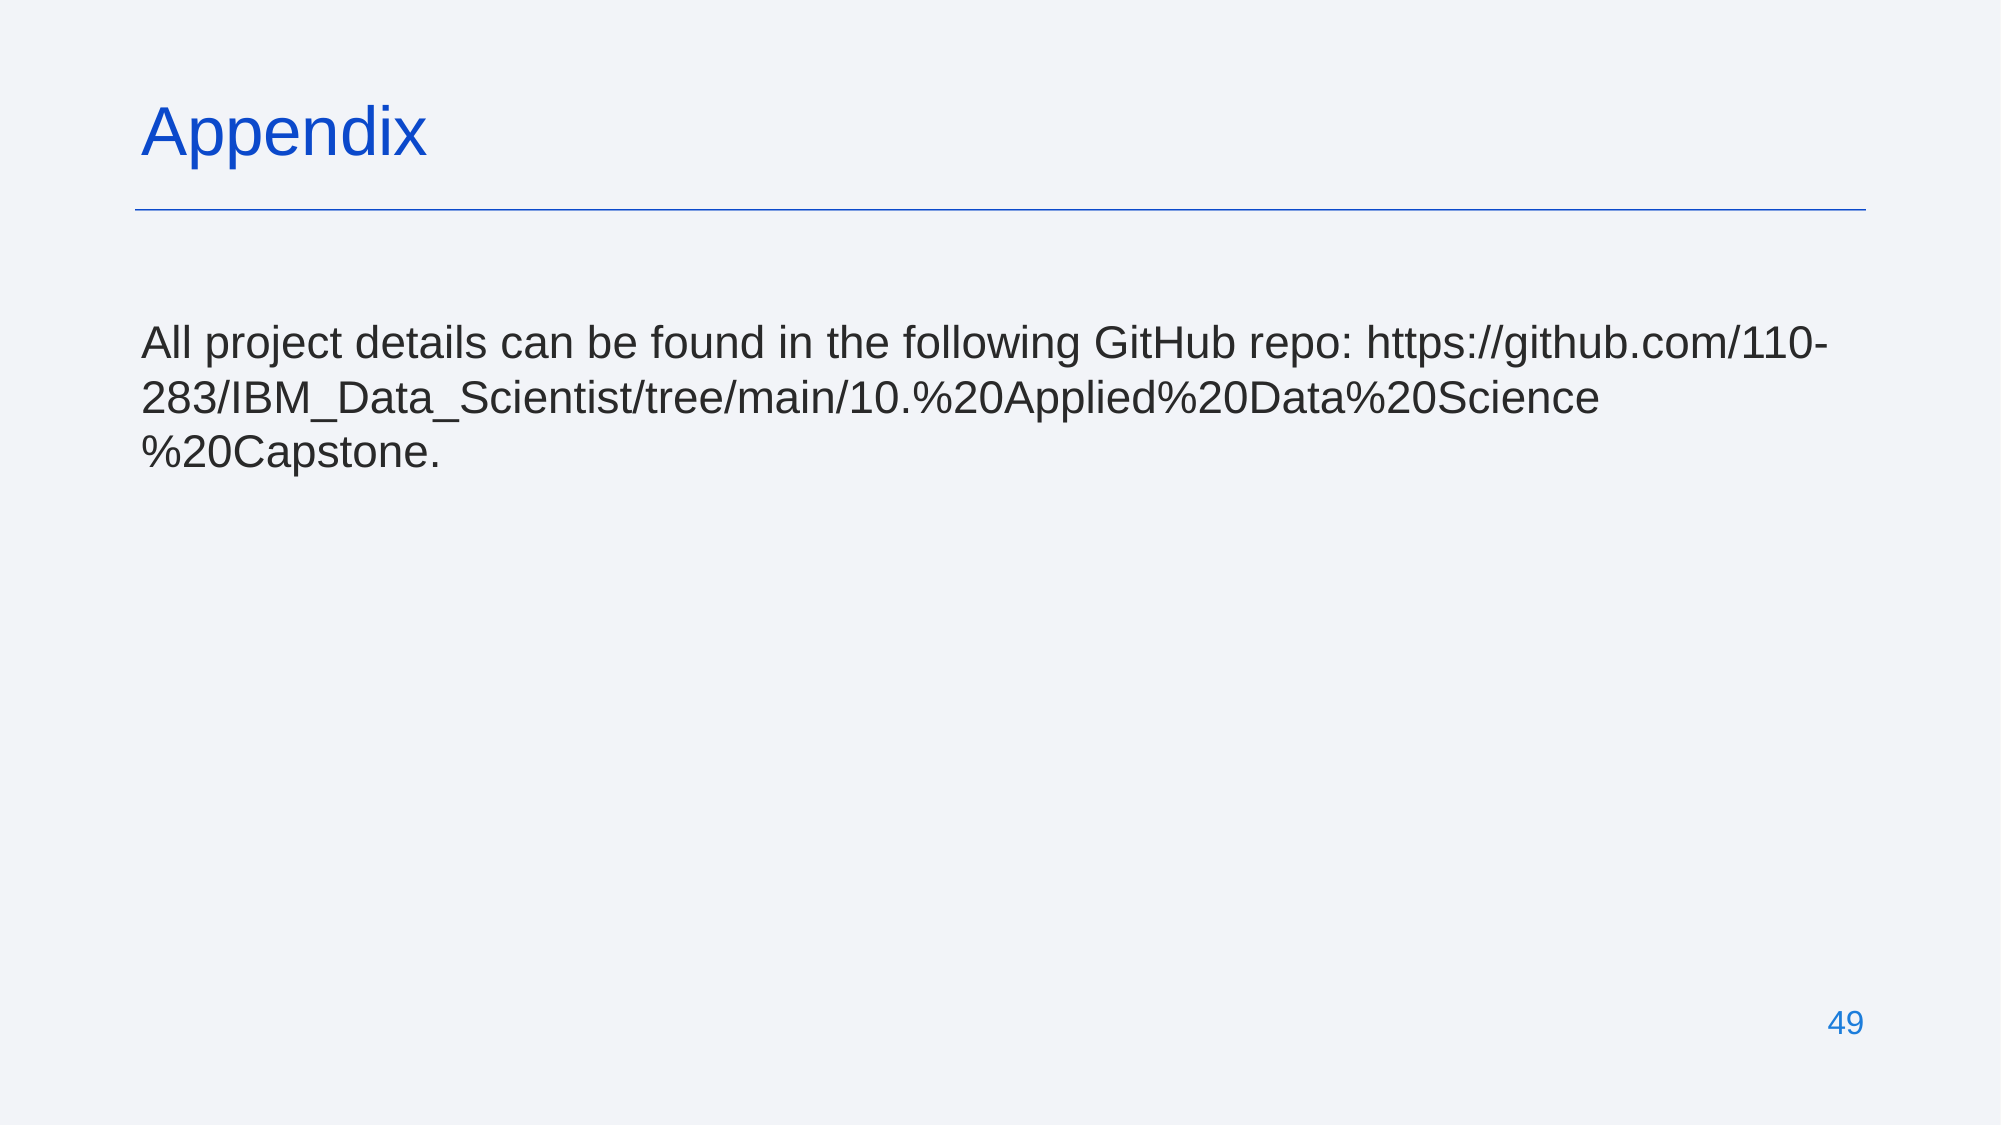

Appendix
All project details can be found in the following GitHub repo: https://github.com/110-283/IBM_Data_Scientist/tree/main/10.%20Applied%20Data%20Science%20Capstone.
49